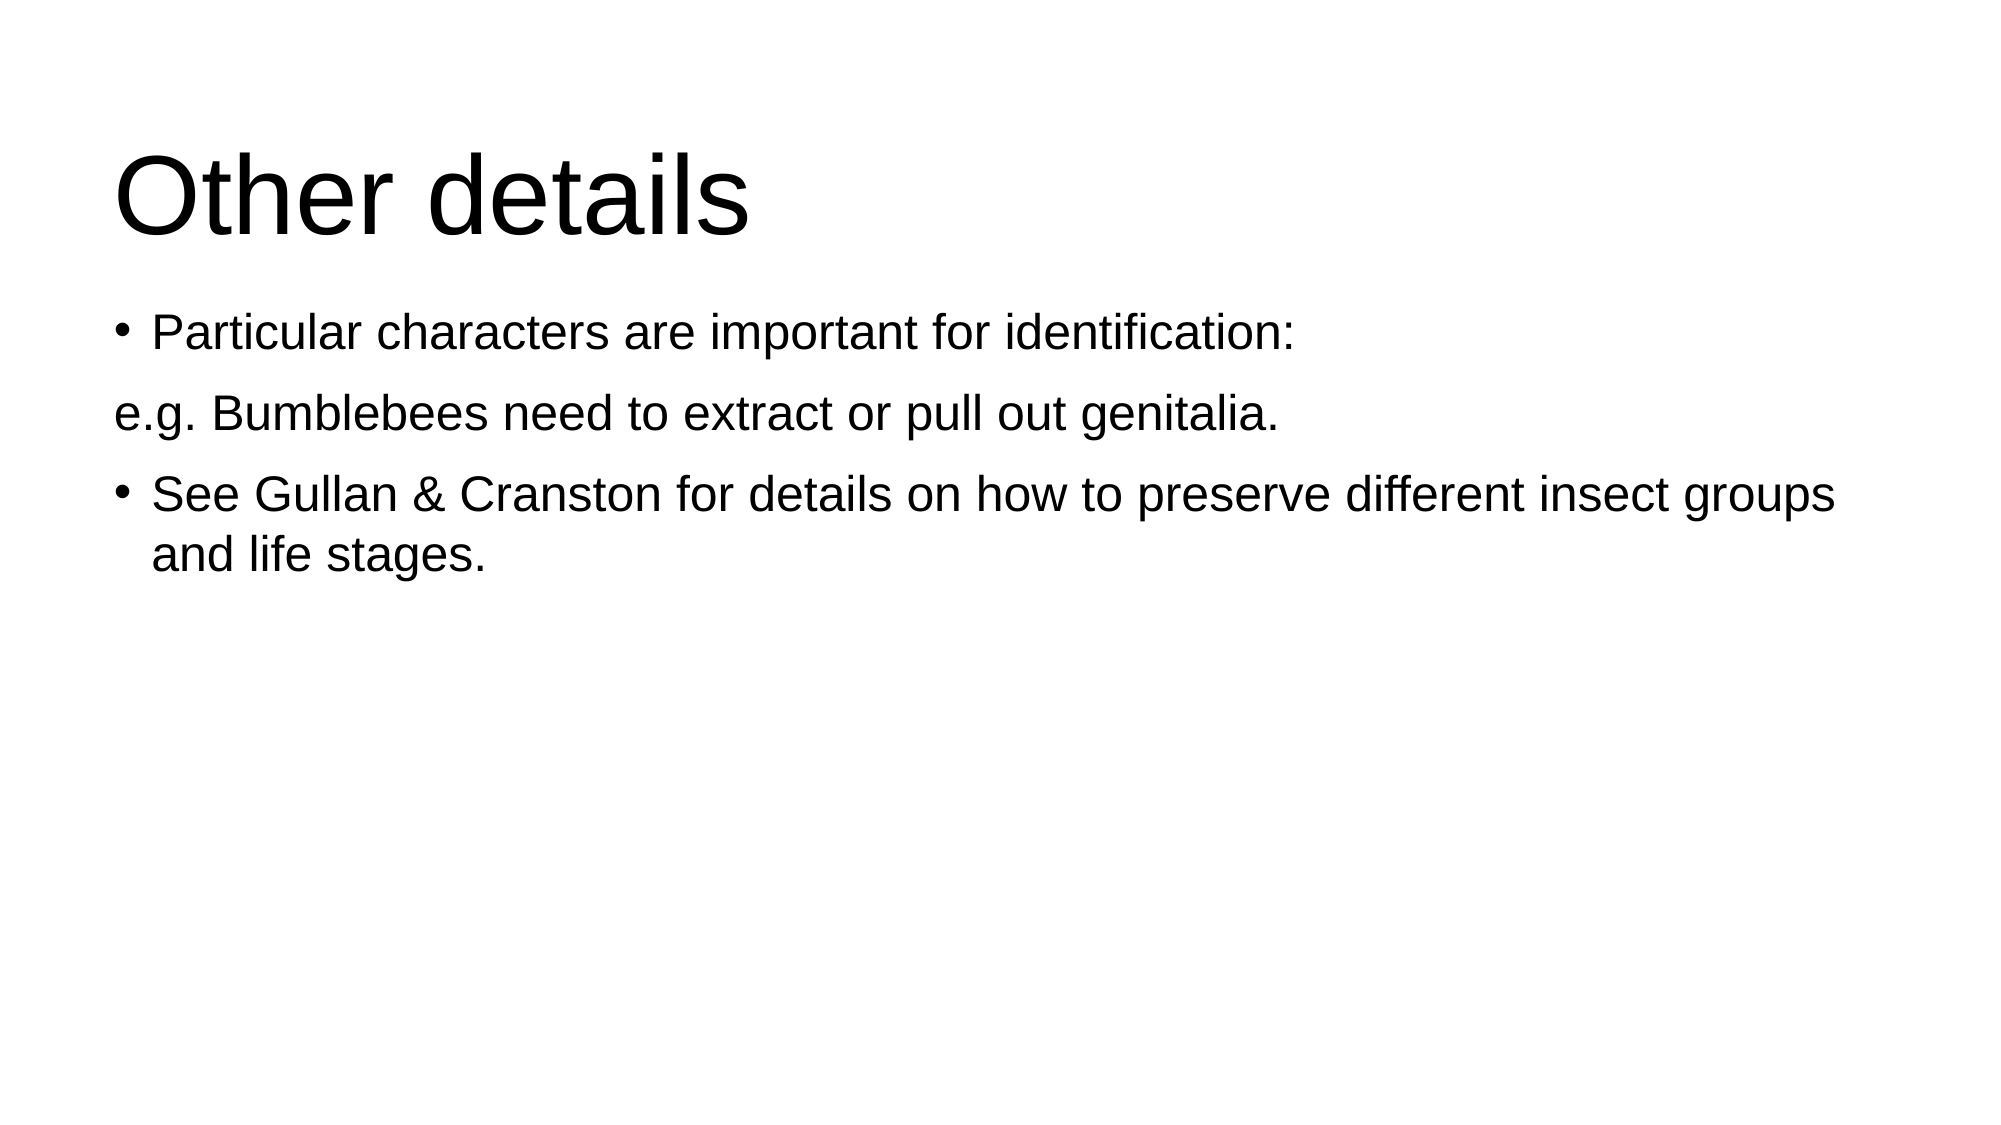

# Other details
Particular characters are important for identification:
e.g. Bumblebees need to extract or pull out genitalia.
See Gullan & Cranston for details on how to preserve different insect groups and life stages.